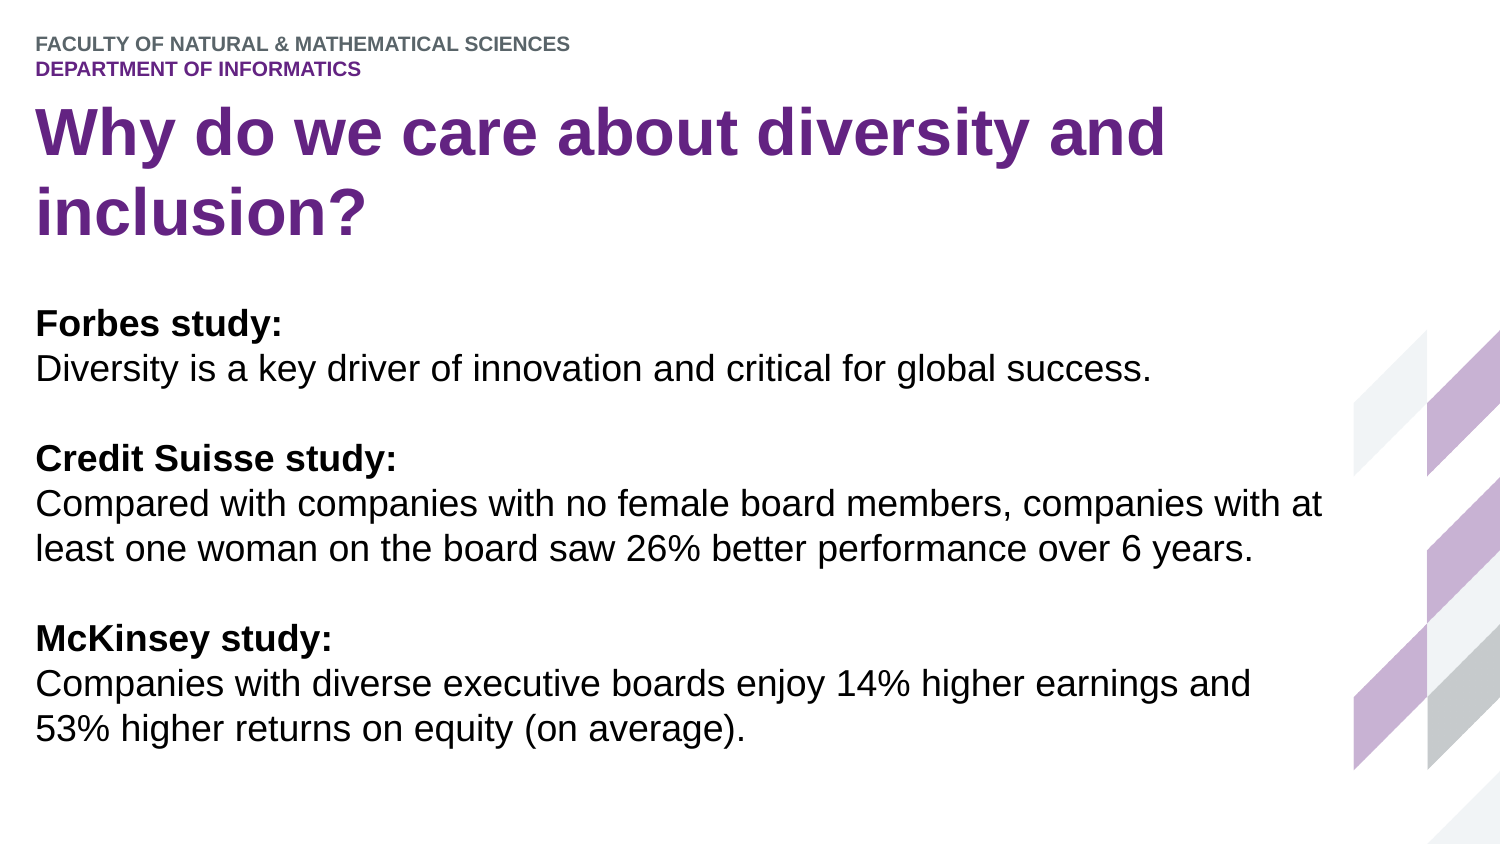

# Why do we care about diversity and inclusion?

Forbes study:
Diversity is a key driver of innovation and critical for global success.

Credit Suisse study:
Compared with companies with no female board members, companies with at least one woman on the board saw 26% better performance over 6 years.

McKinsey study:
Companies with diverse executive boards enjoy 14% higher earnings and 53% higher returns on equity (on average).